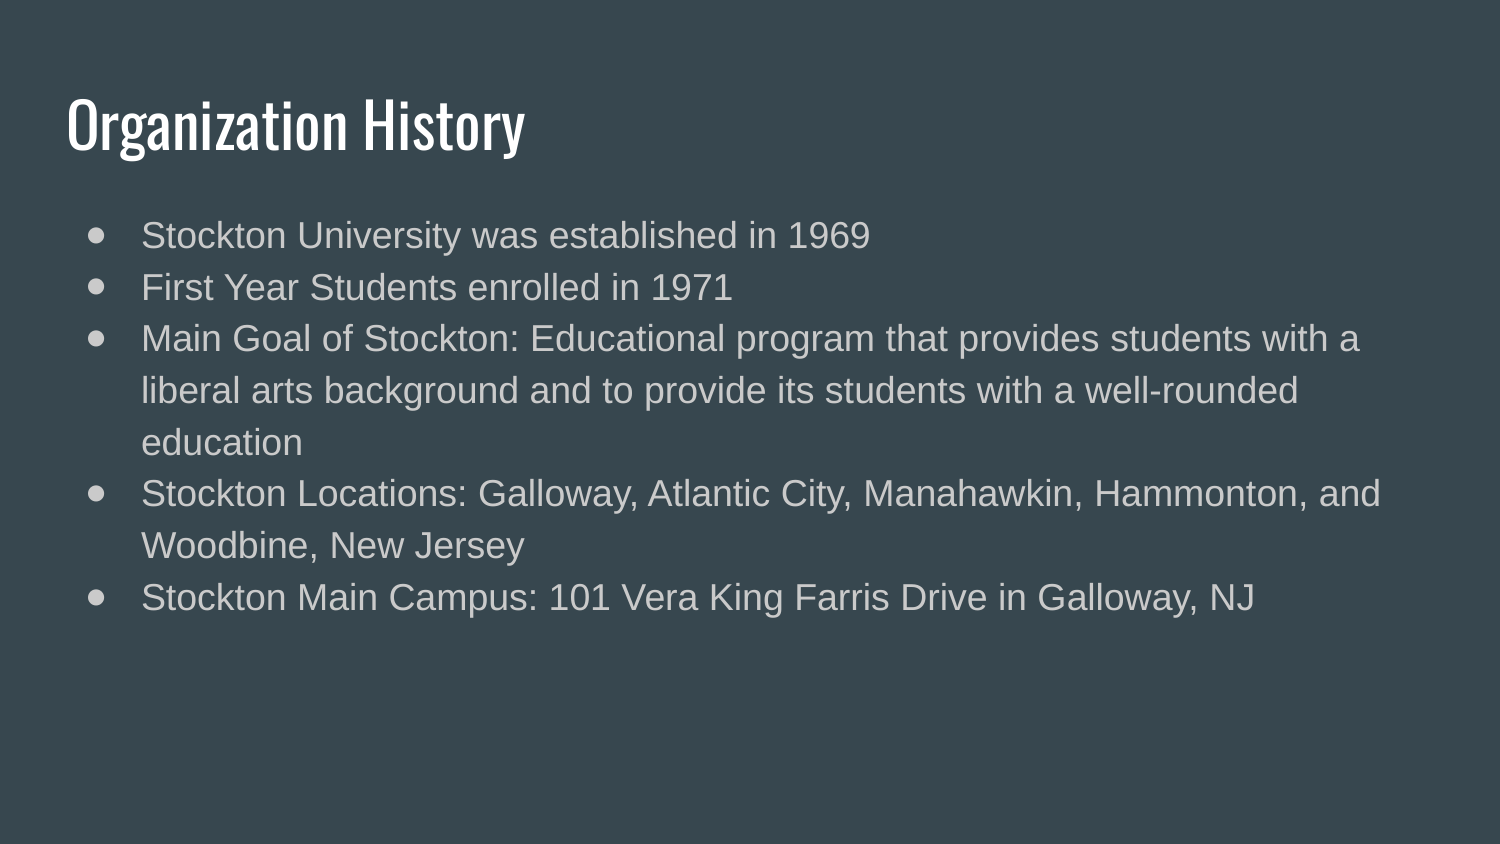

# Organization History
Stockton University was established in 1969
First Year Students enrolled in 1971
Main Goal of Stockton: Educational program that provides students with a liberal arts background and to provide its students with a well-rounded education
Stockton Locations: Galloway, Atlantic City, Manahawkin, Hammonton, and Woodbine, New Jersey
Stockton Main Campus: 101 Vera King Farris Drive in Galloway, NJ